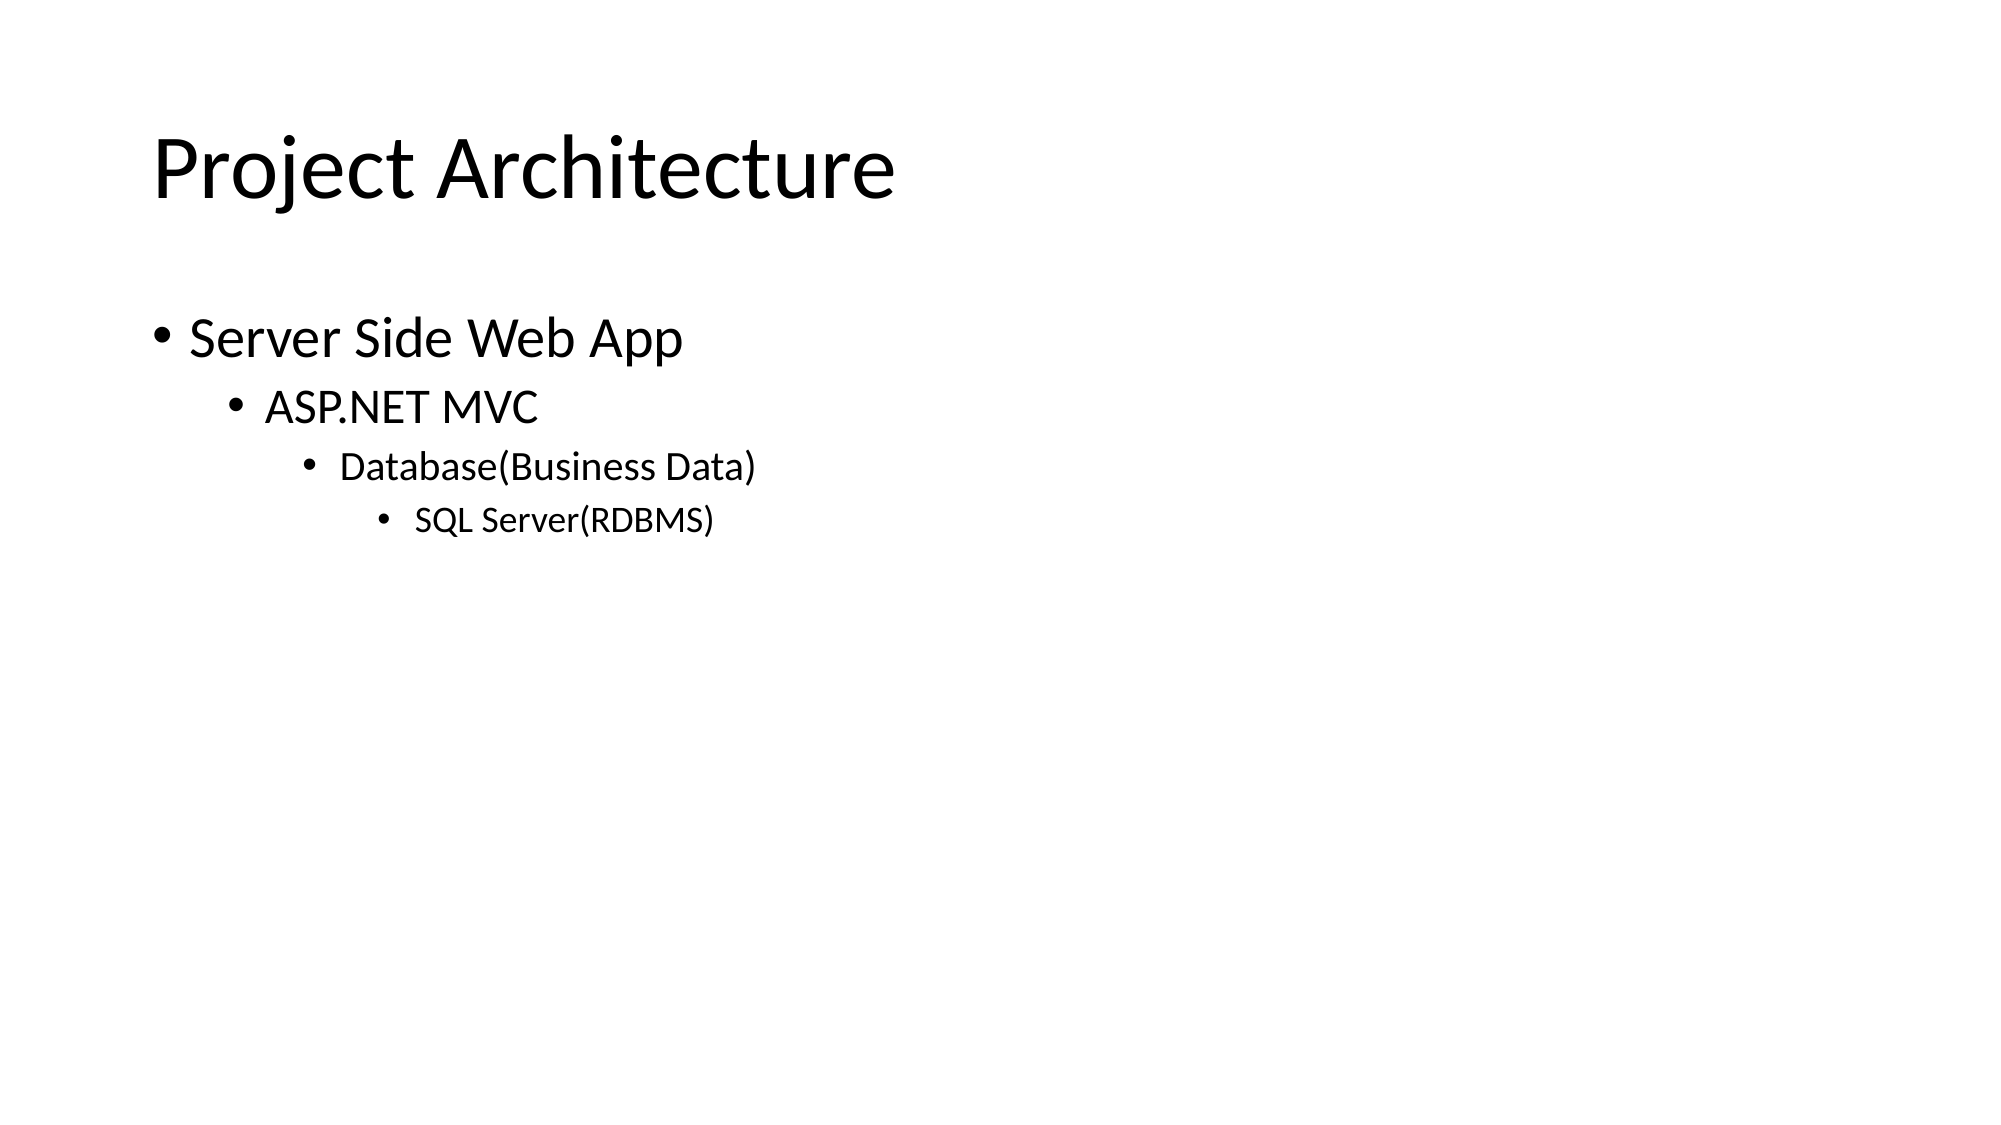

# Project Architecture
Server Side Web App
ASP.NET MVC
Database(Business Data)
SQL Server(RDBMS)